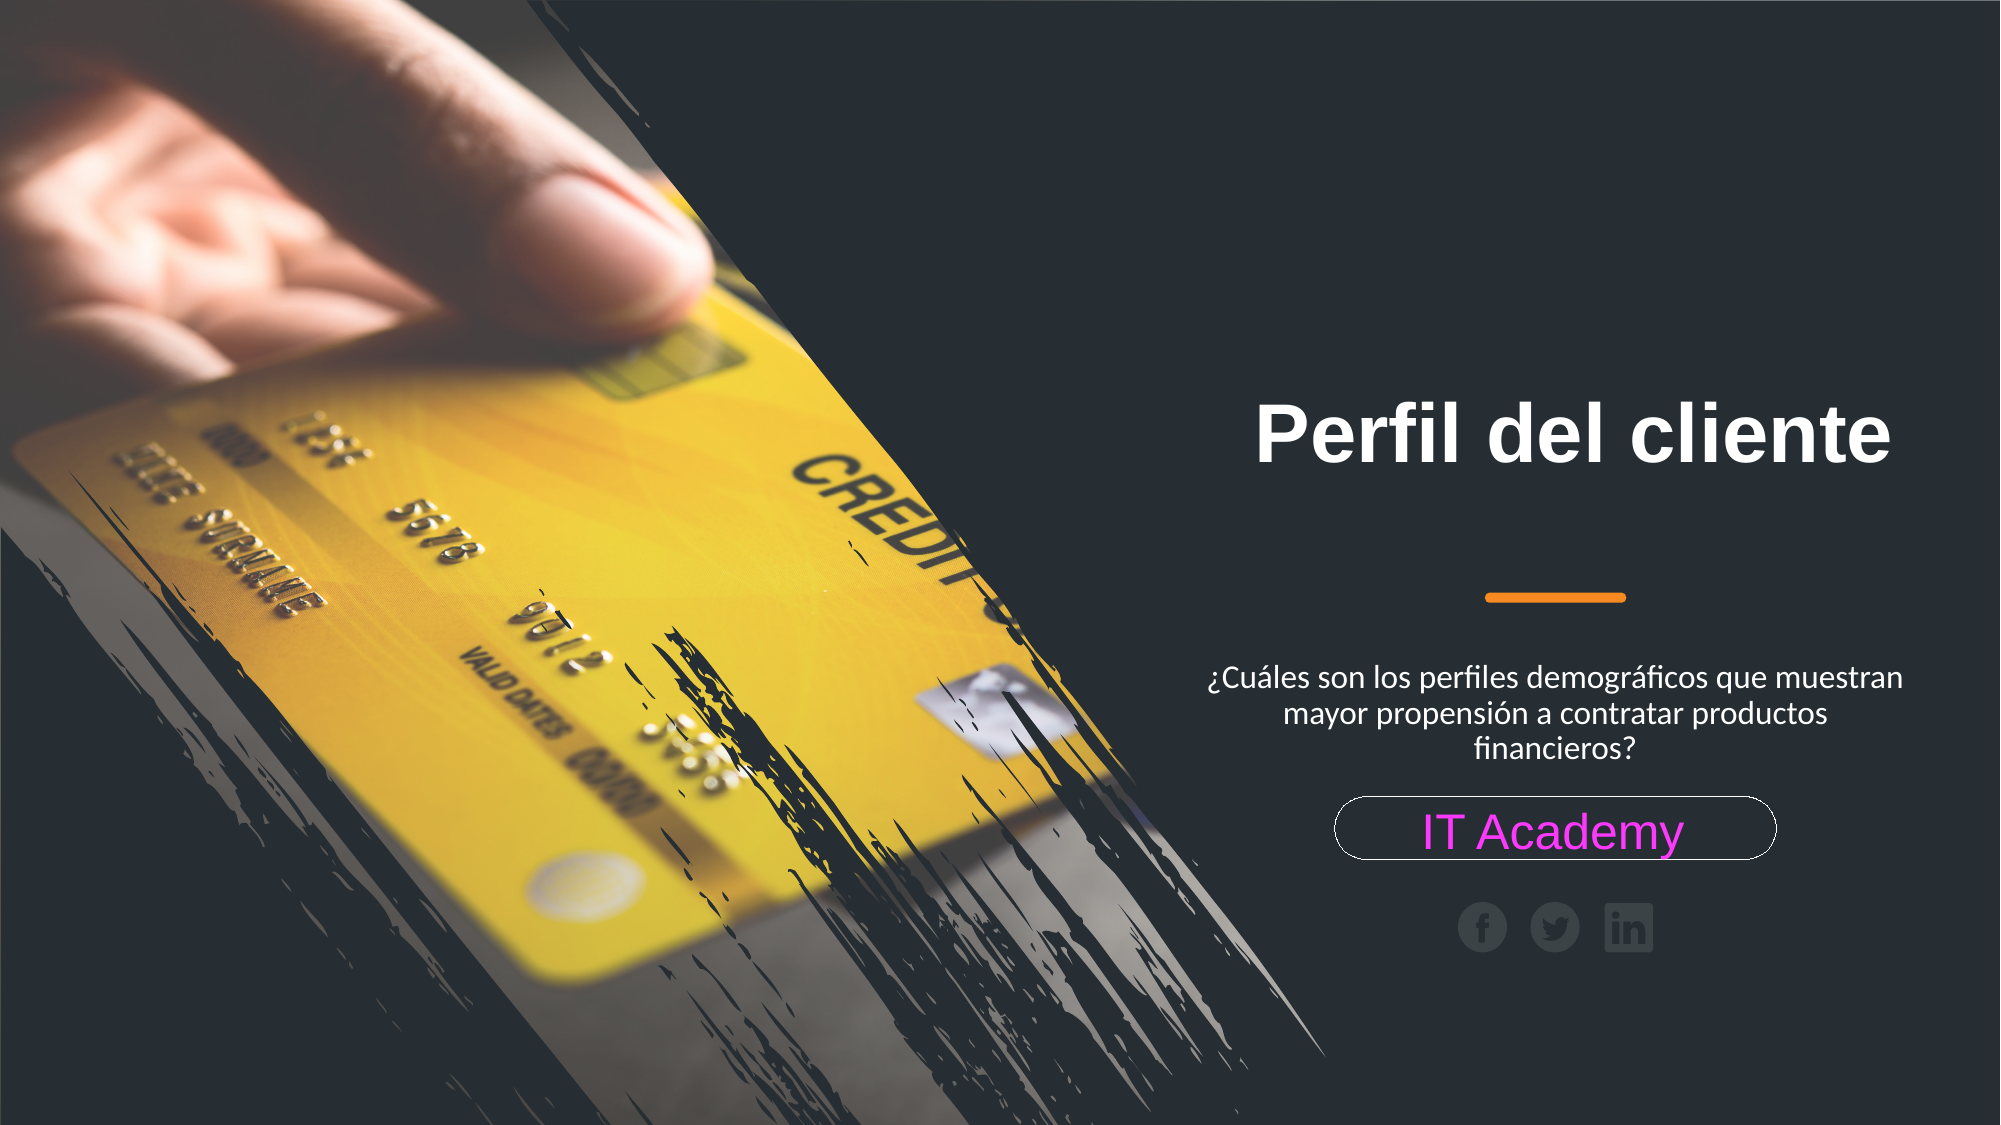

# Perfil del cliente
¿Cuáles son los perfiles demográficos que muestran mayor propensión a contratar productos financieros?
IT Academy